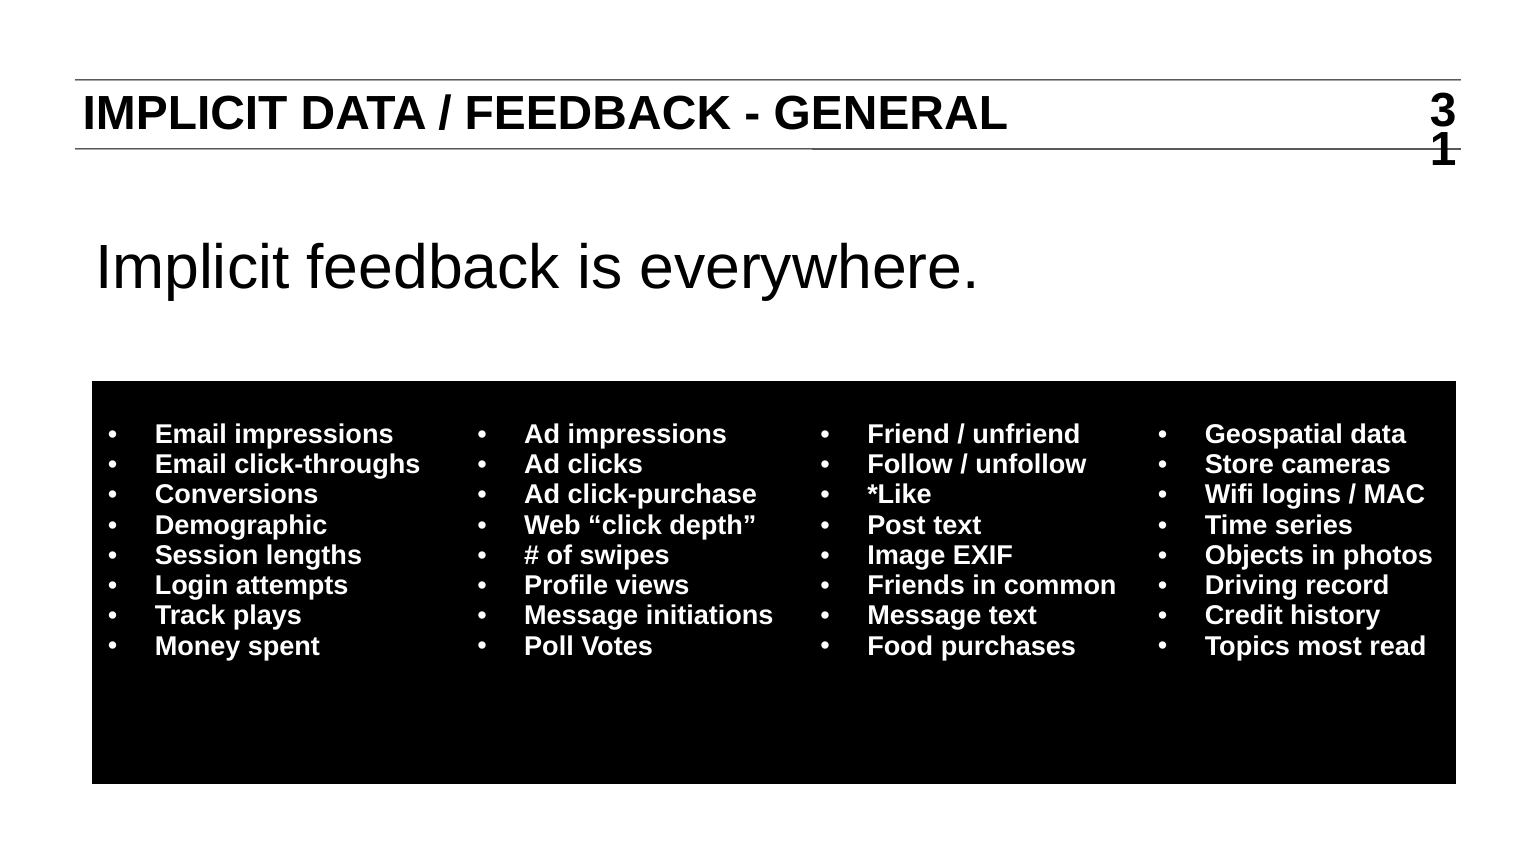

Implicit Data / Feedback - General
31
Implicit feedback is everywhere.
| Email impressions Email click-throughs Conversions Demographic Session lengths Login attempts Track plays Money spent | Ad impressions Ad clicks Ad click-purchase Web “click depth” # of swipes Profile views Message initiations Poll Votes | Friend / unfriend Follow / unfollow \*Like Post text Image EXIF Friends in common Message text Food purchases | Geospatial data Store cameras Wifi logins / MAC Time series Objects in photos Driving record Credit history Topics most read |
| --- | --- | --- | --- |